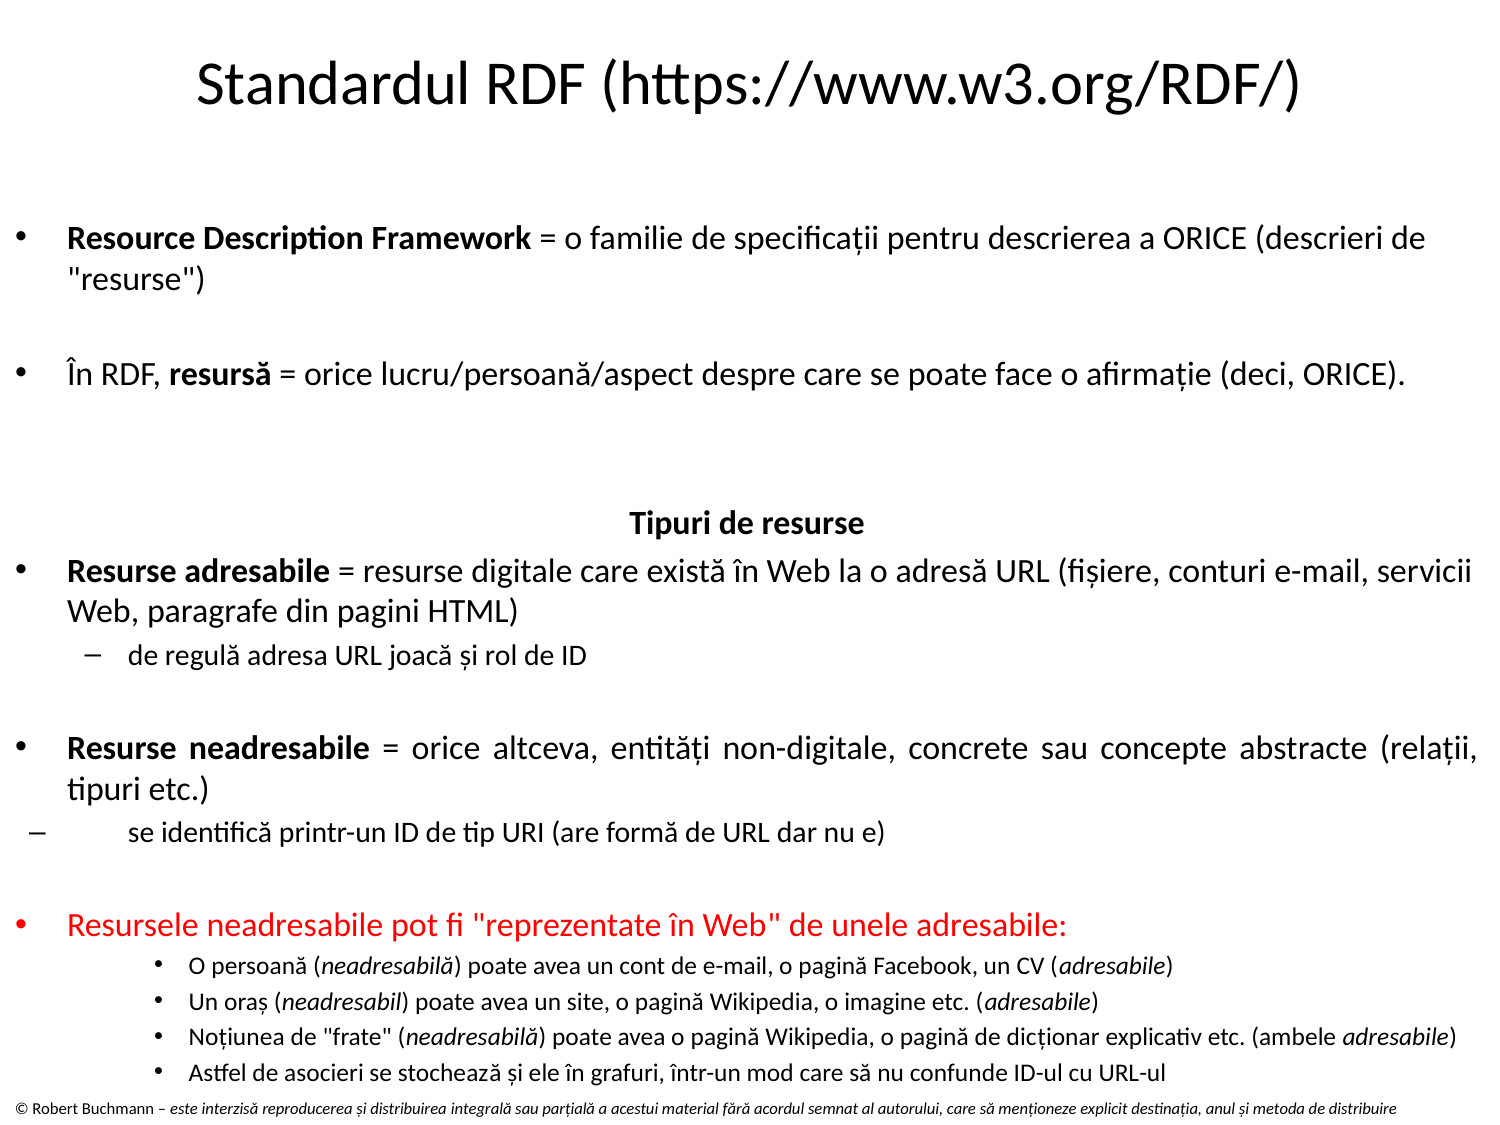

# Standardul RDF (https://www.w3.org/RDF/)
Resource Description Framework = o familie de specificaţii pentru descrierea a ORICE (descrieri de "resurse")

În RDF, resursă = orice lucru/persoană/aspect despre care se poate face o afirmaţie (deci, ORICE).

Tipuri de resurse
Resurse adresabile = resurse digitale care există în Web la o adresă URL (fişiere, conturi e-mail, servicii Web, paragrafe din pagini HTML)
de regulă adresa URL joacă și rol de ID

Resurse neadresabile = orice altceva, entități non-digitale, concrete sau concepte abstracte (relații, tipuri etc.)
se identifică printr-un ID de tip URI (are formă de URL dar nu e)

Resursele neadresabile pot fi "reprezentate în Web" de unele adresabile:
O persoană (neadresabilă) poate avea un cont de e-mail, o pagină Facebook, un CV (adresabile)
Un oraş (neadresabil) poate avea un site, o pagină Wikipedia, o imagine etc. (adresabile)
Noţiunea de "frate" (neadresabilă) poate avea o pagină Wikipedia, o pagină de dicţionar explicativ etc. (ambele adresabile)
Astfel de asocieri se stochează și ele în grafuri, într-un mod care să nu confunde ID-ul cu URL-ul